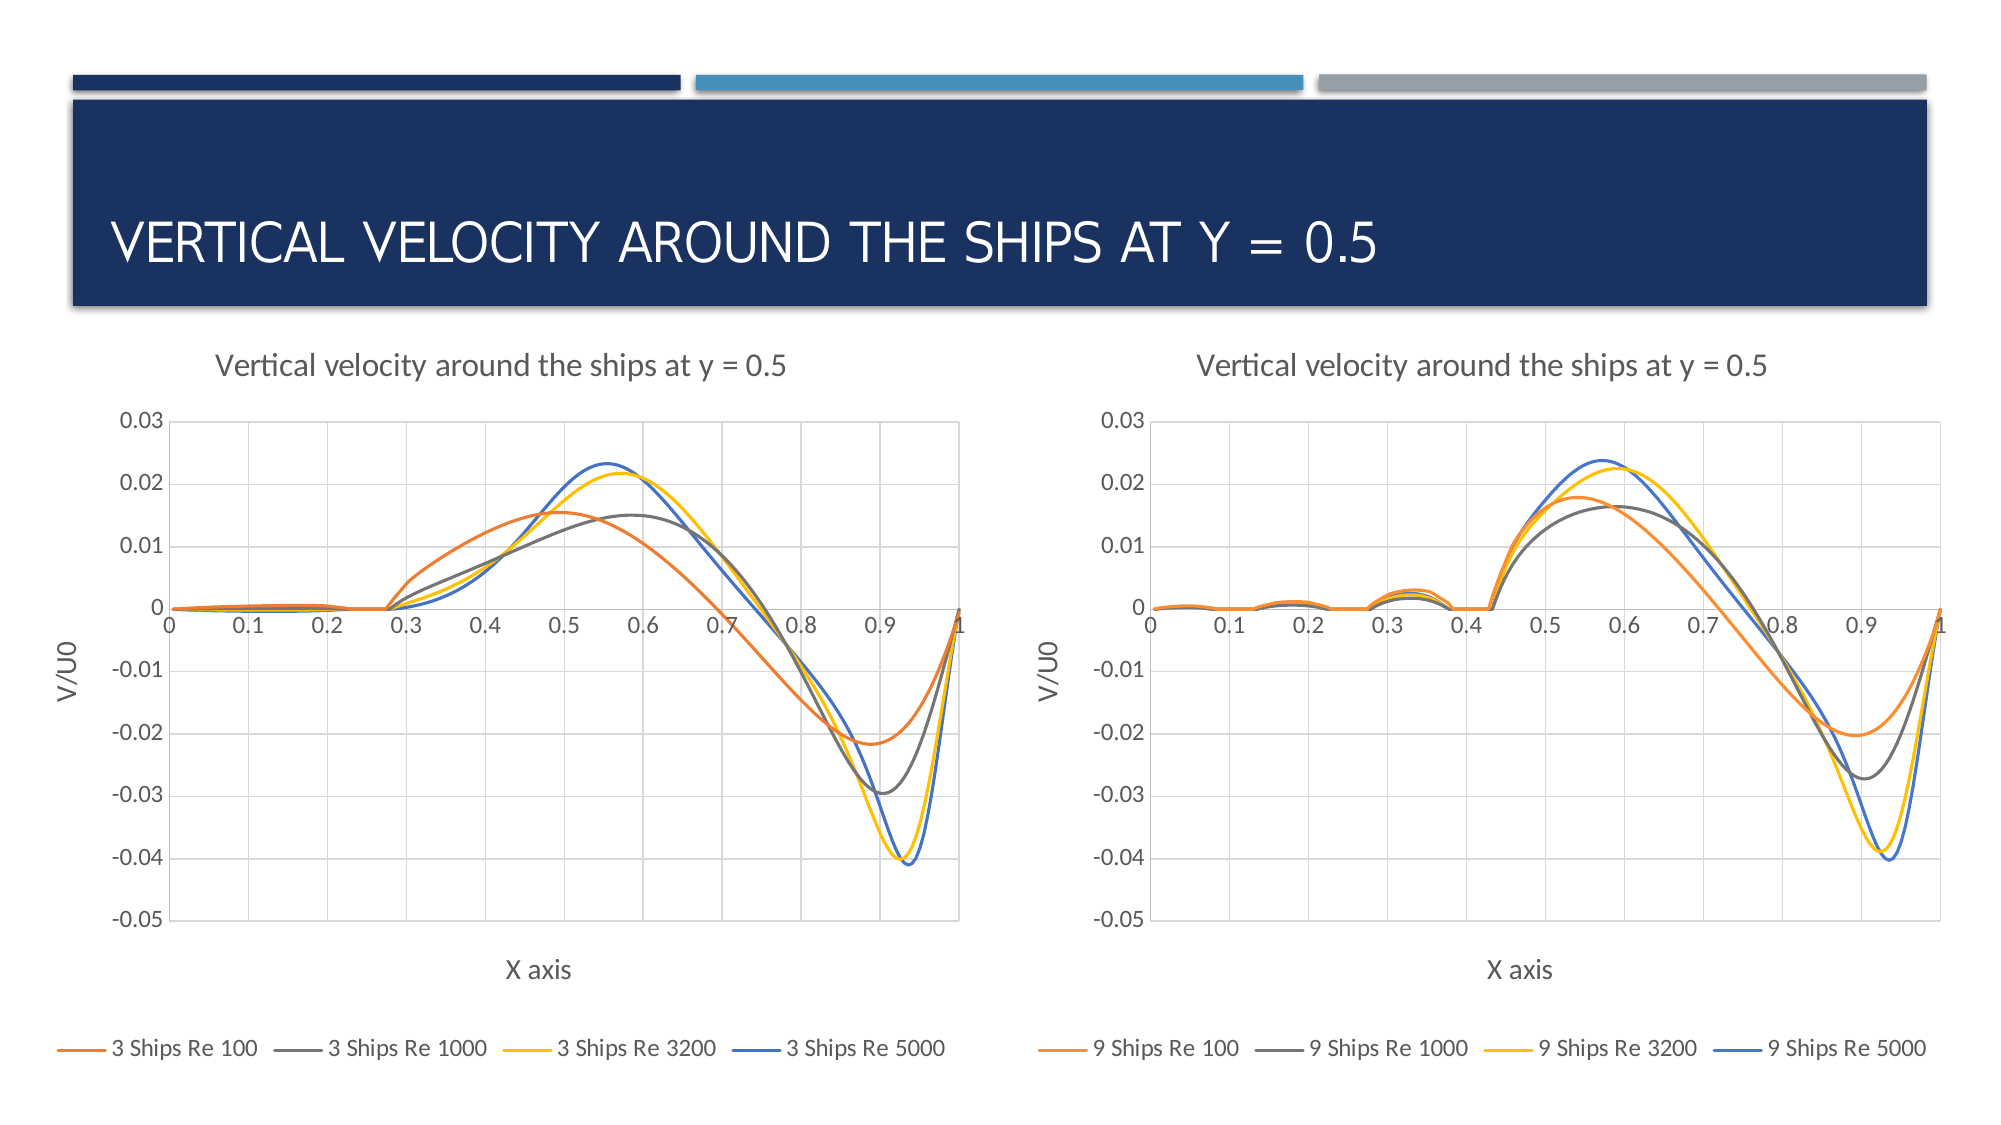

# Vertical Velocity around the ships at y = 0.5

### Chart: Vertical velocity around the ships at y = 0.5

| Category | 3 Ships Re 100 | 3 Ships Re 1000 | 3 Ships Re 3200 | 3 Ships Re 5000 |
|---|---|---|---|---|

### Chart: Vertical velocity around the ships at y = 0.5

| Category | 9 Ships Re 100 | 9 Ships Re 1000 | 9 Ships Re 3200 | 9 Ships Re 5000 |
|---|---|---|---|---|